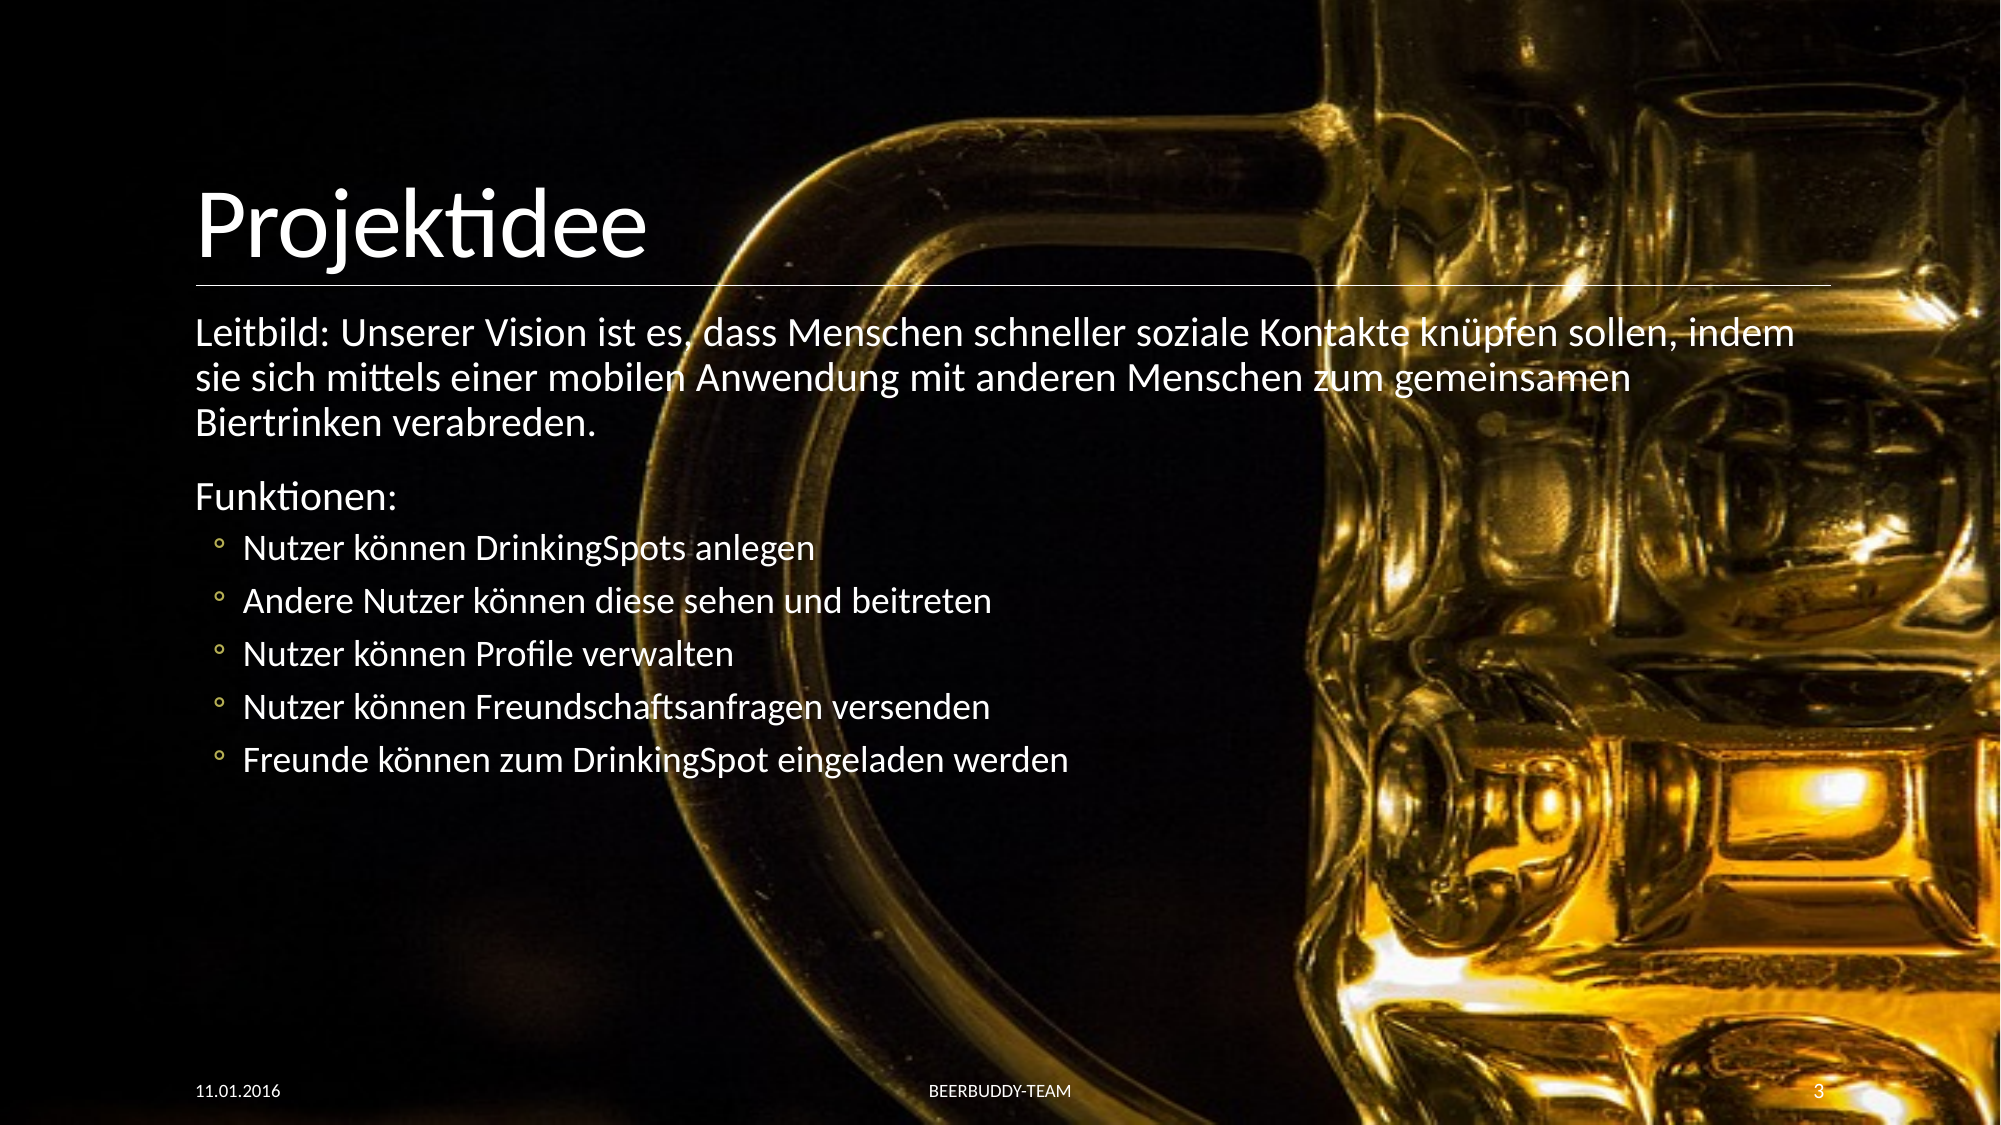

# Projektidee
Leitbild: Unserer Vision ist es, dass Menschen schneller soziale Kontakte knüpfen sollen, indem sie sich mittels einer mobilen Anwendung mit anderen Menschen zum gemeinsamen Biertrinken verabreden.
Funktionen:
Nutzer können DrinkingSpots anlegen
Andere Nutzer können diese sehen und beitreten
Nutzer können Profile verwalten
Nutzer können Freundschaftsanfragen versenden
Freunde können zum DrinkingSpot eingeladen werden

11.01.2016
BeerBuddy-Team
3